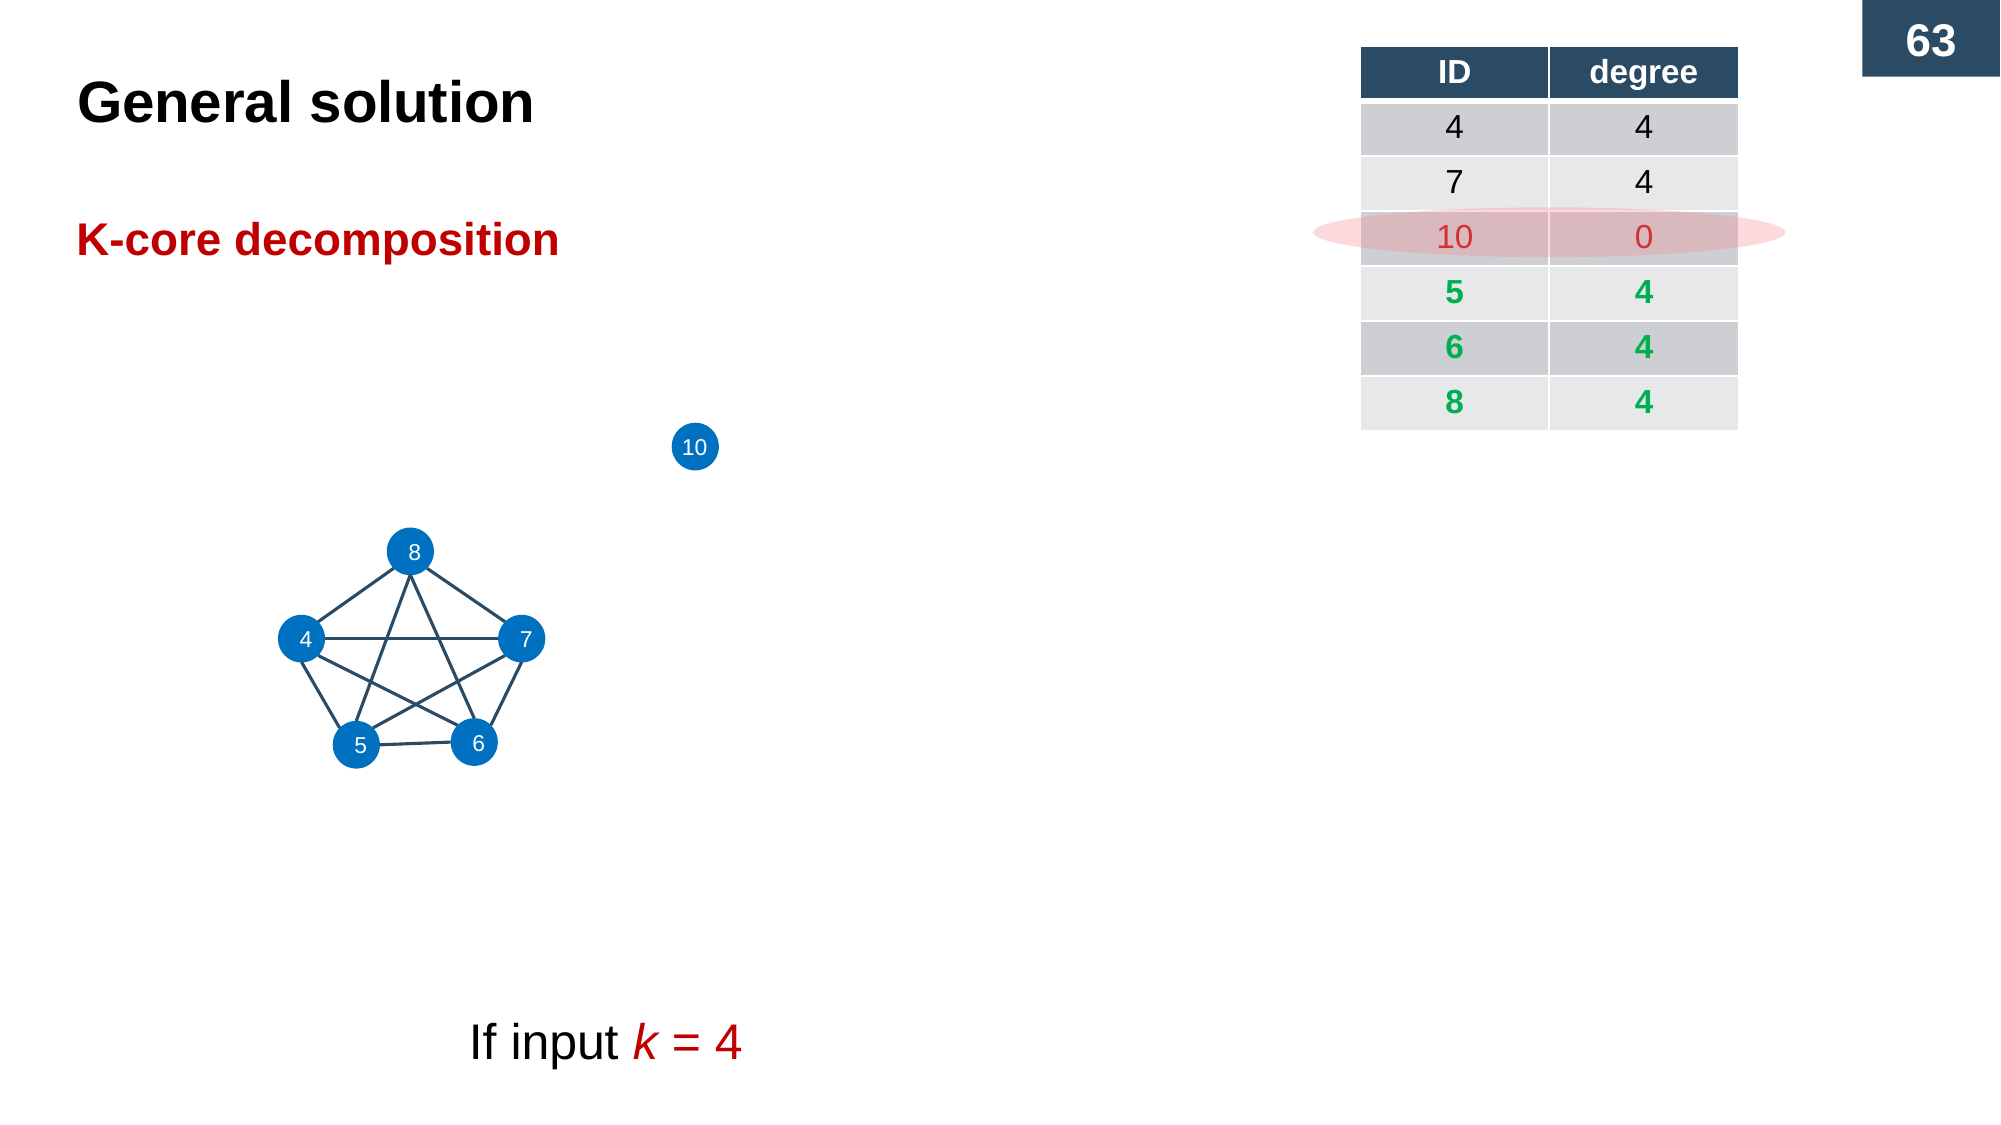

| ID | degree |
| --- | --- |
| 4 | 4 |
| 7 | 4 |
| 10 | 0 |
| 5 | 4 |
| 6 | 4 |
| 8 | 4 |
General solution
K-core decomposition

10
8
4
7
6
5
If input k = 4